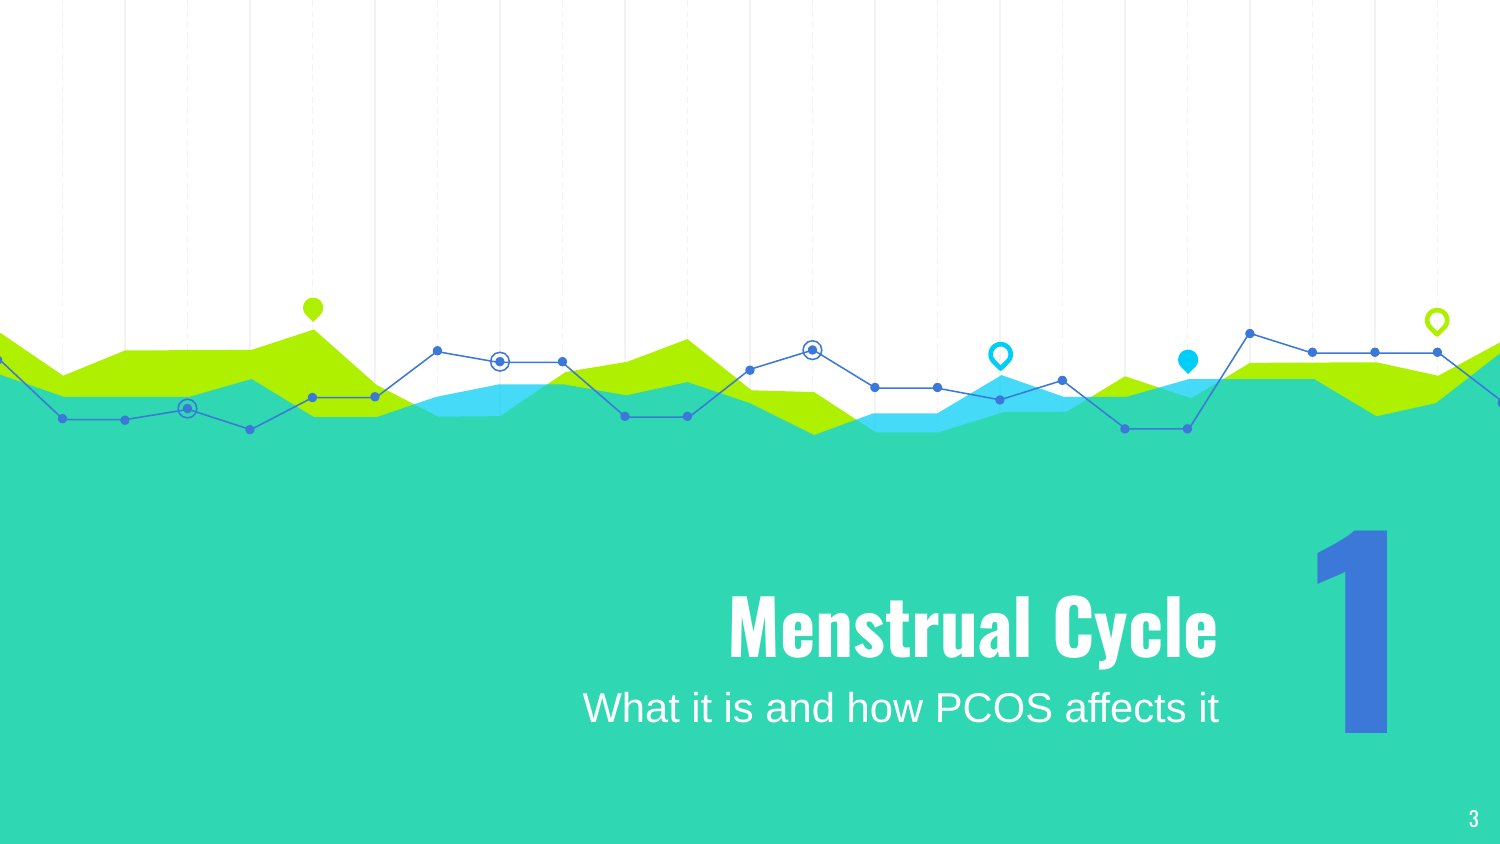

# Menstrual Cycle
1
What it is and how PCOS affects it
3